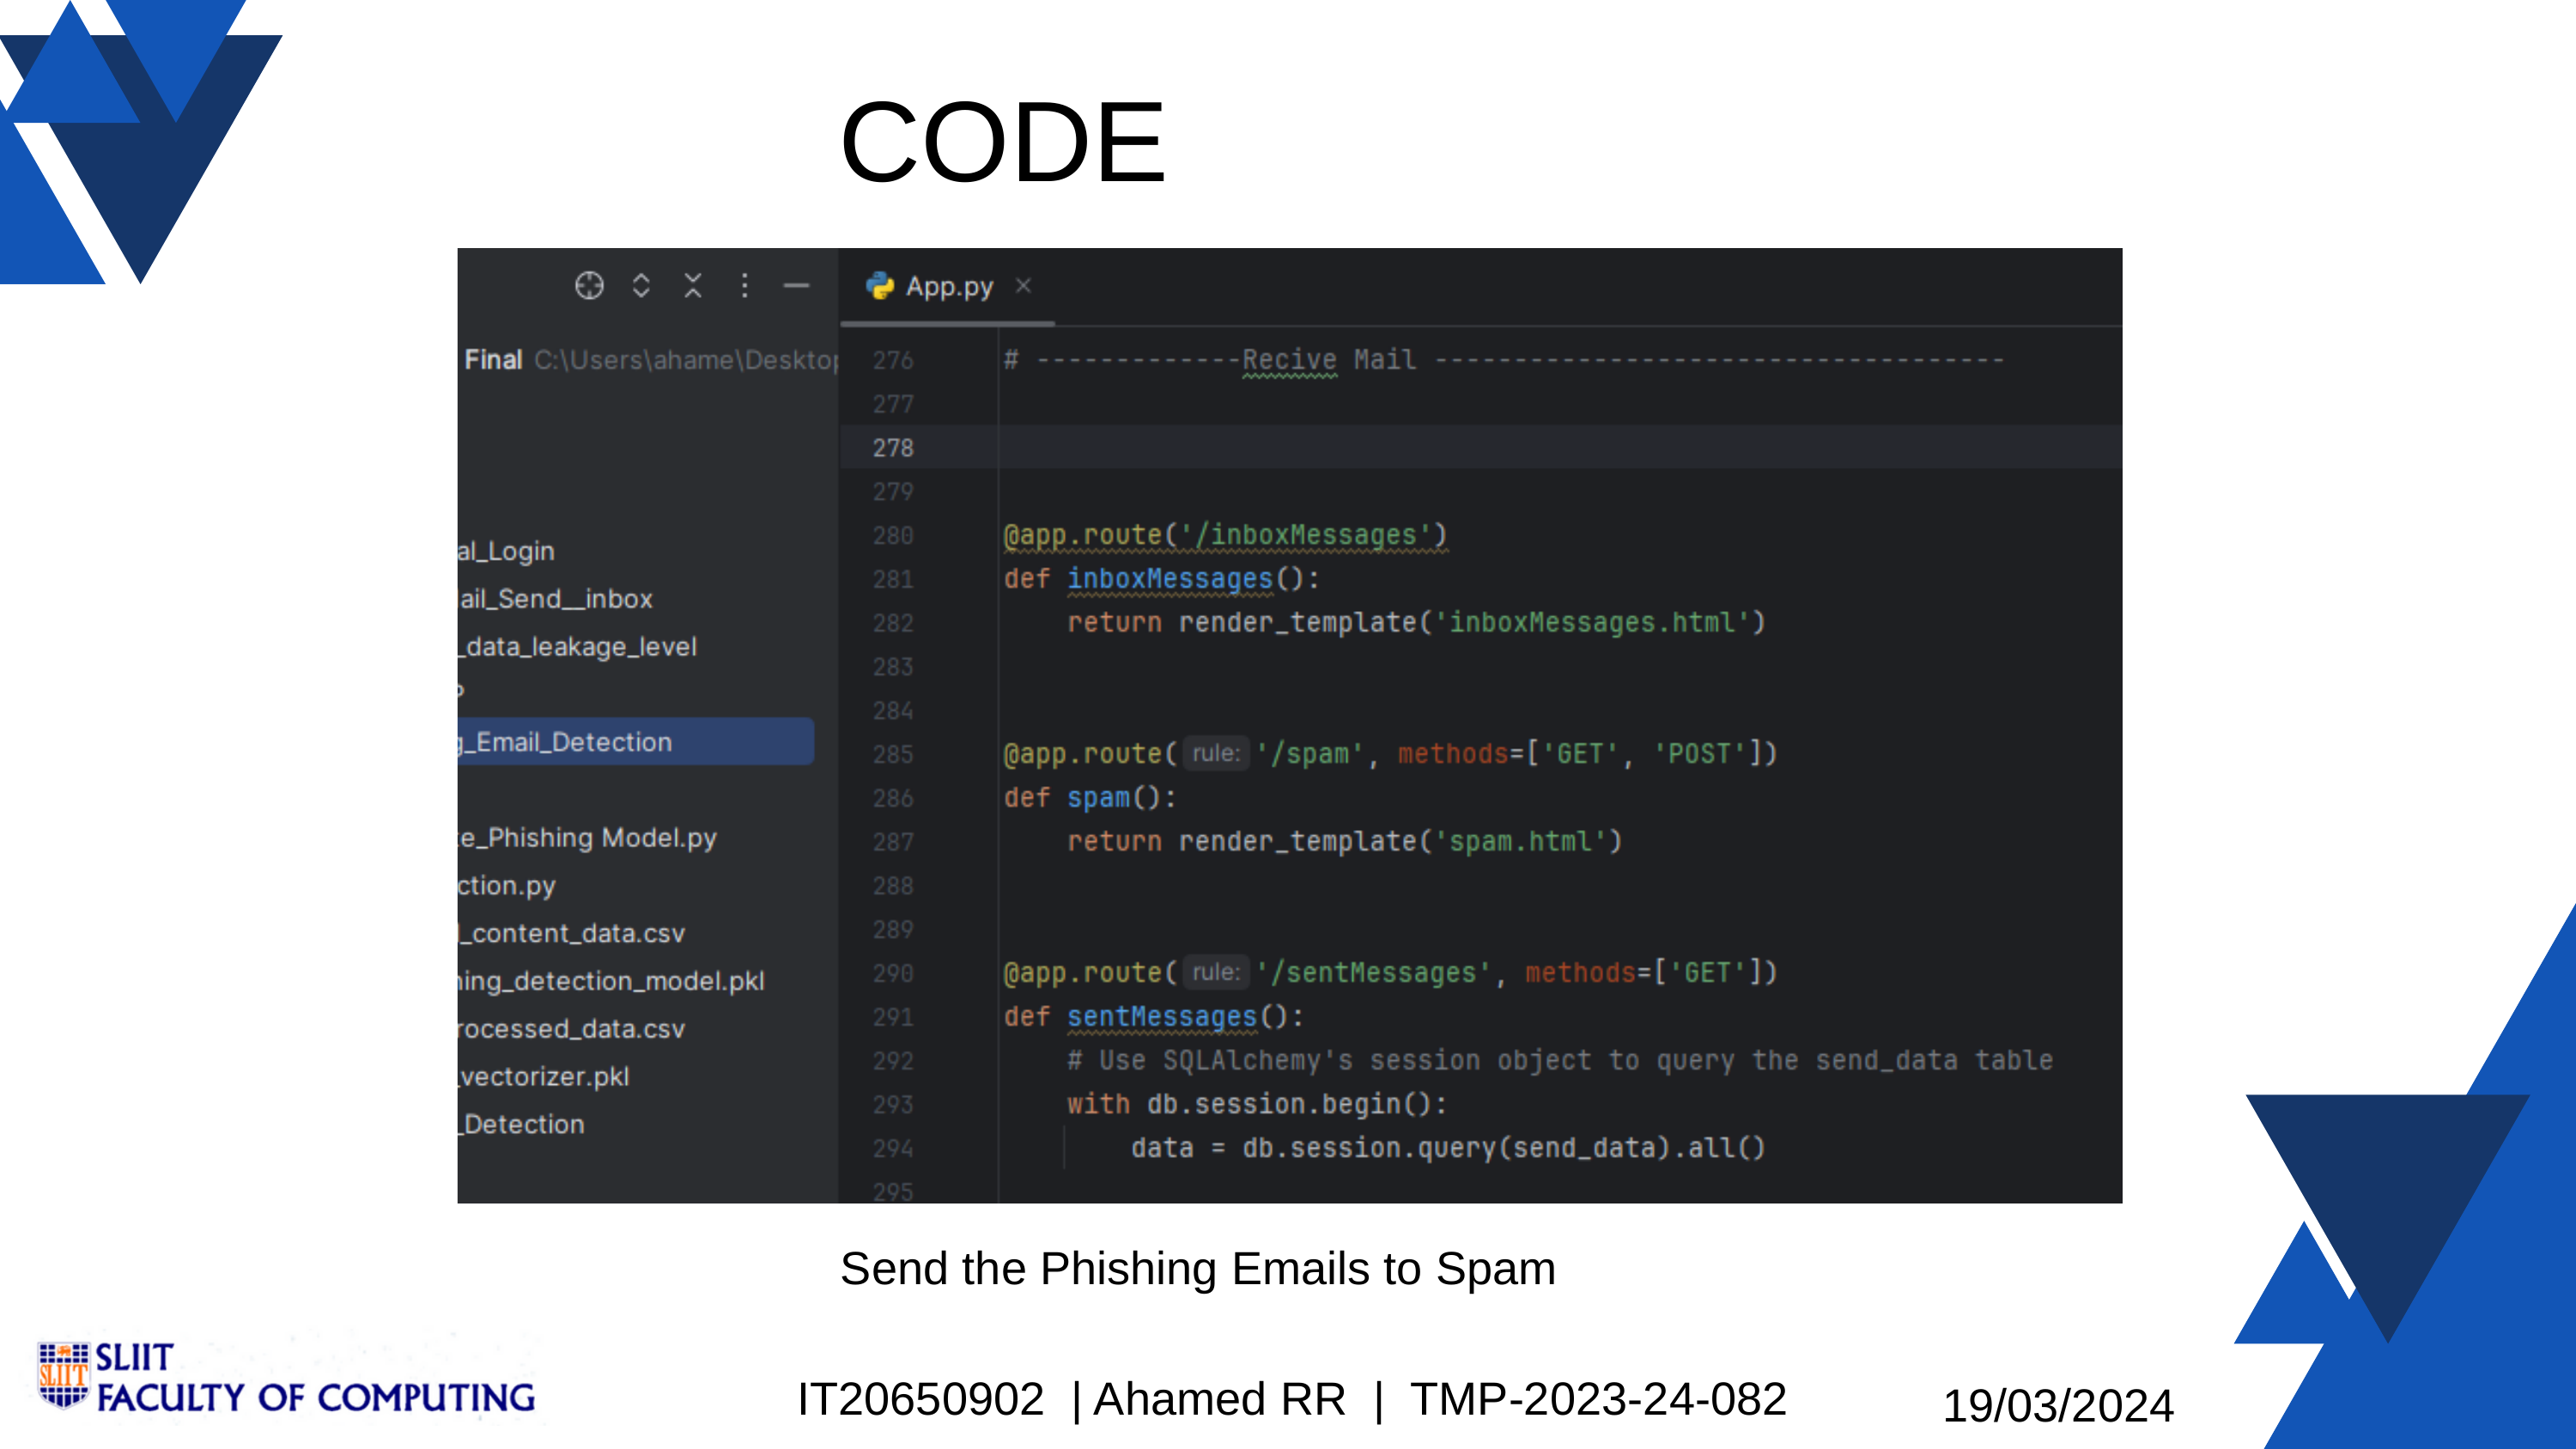

CODE

Send the Phishing Emails to Spam

IT20650902  | Ahamed RR  |  TMP-2023-24-082
19/03/2024